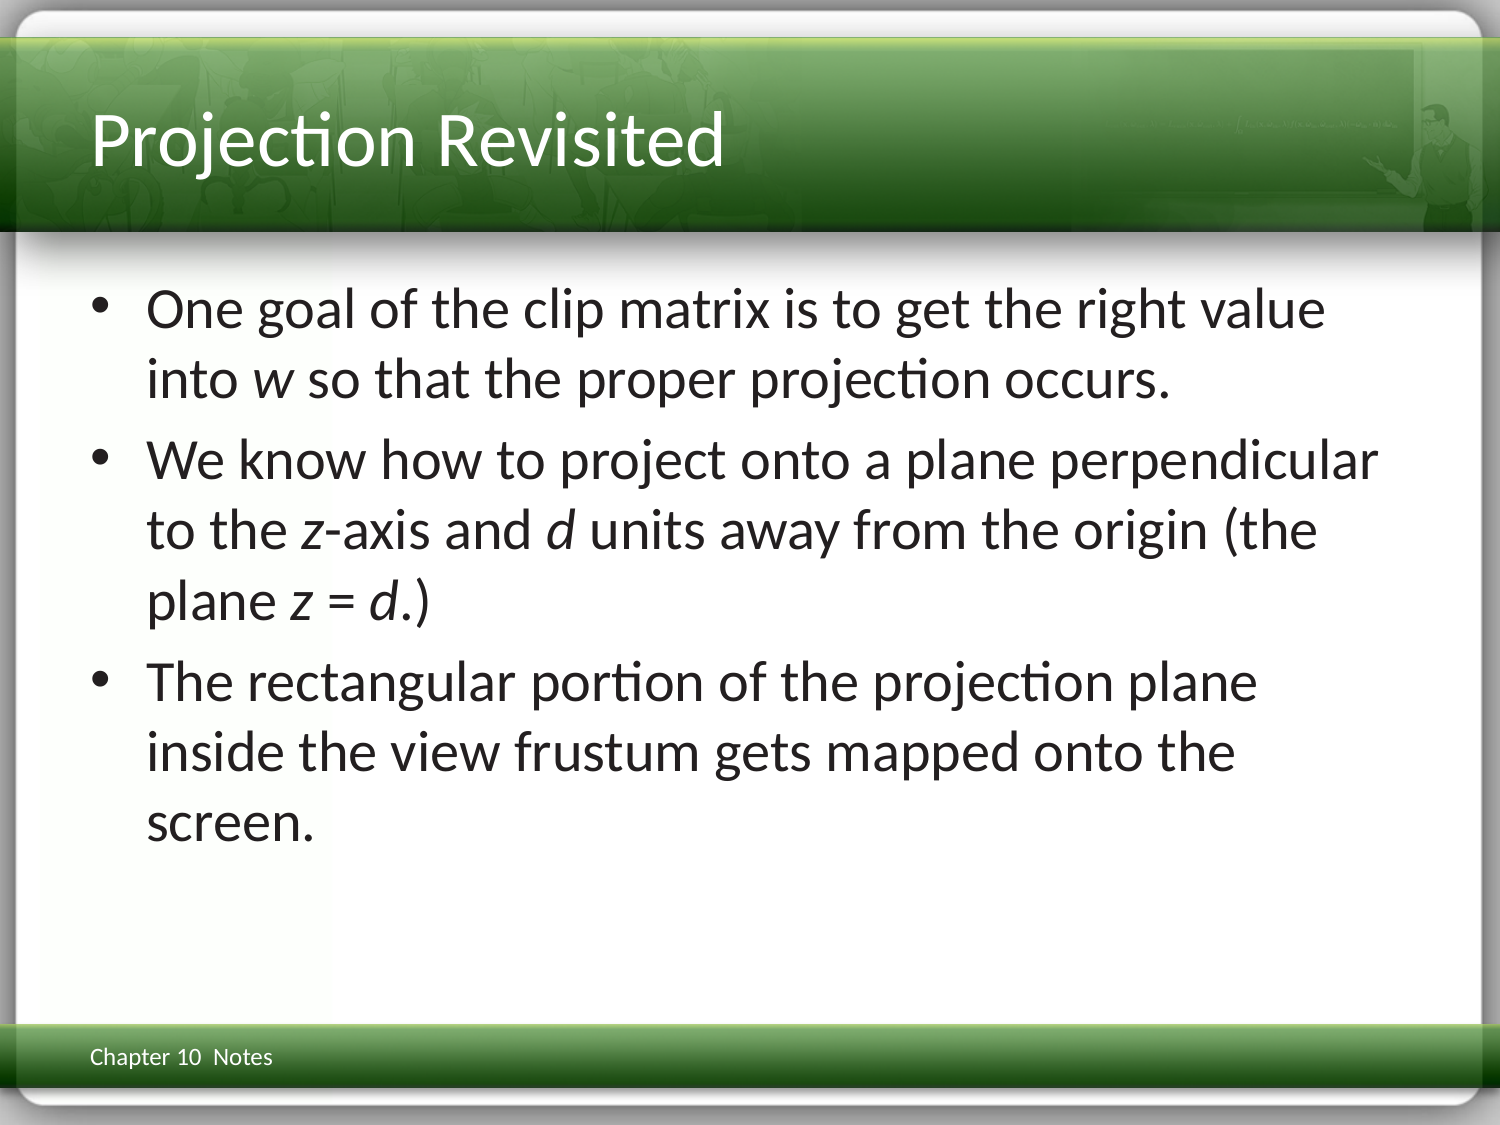

# Projection Revisited
One goal of the clip matrix is to get the right value into w so that the proper projection occurs.
We know how to project onto a plane perpendicular to the z-axis and d units away from the origin (the plane z = d.)
The rectangular portion of the projection plane inside the view frustum gets mapped onto the screen.
Chapter 10  Notes
3D Math Primer for Graphics & Game Dev
49